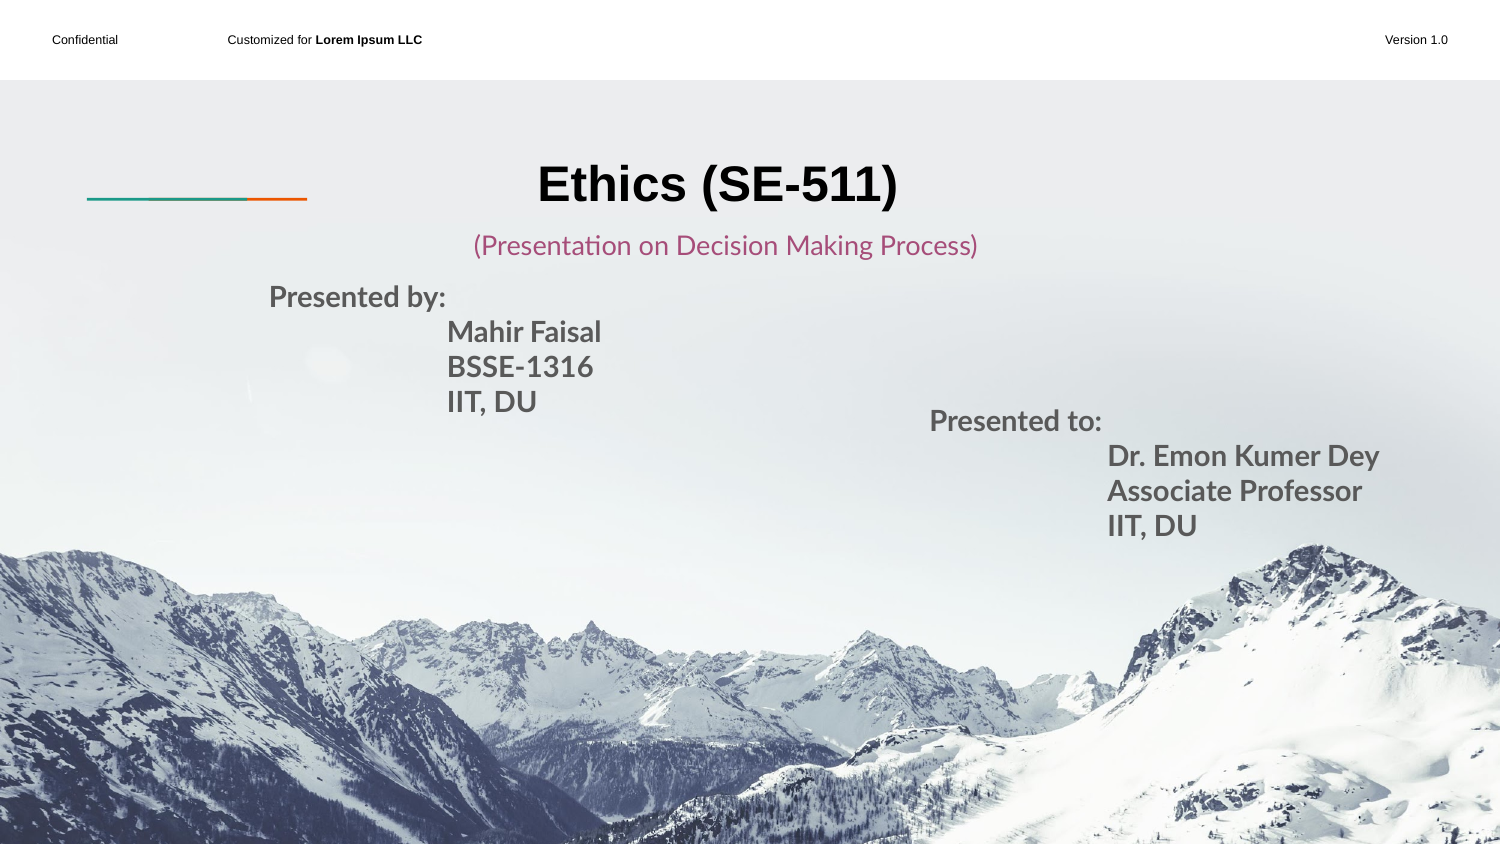

# Ethics (SE-511)
(Presentation on Decision Making Process)
Presented by:
		    Mahir Faisal
		    BSSE-1316
		    IIT, DU
Presented to:
		    Dr. Emon Kumer Dey
		    Associate Professor
		    IIT, DU